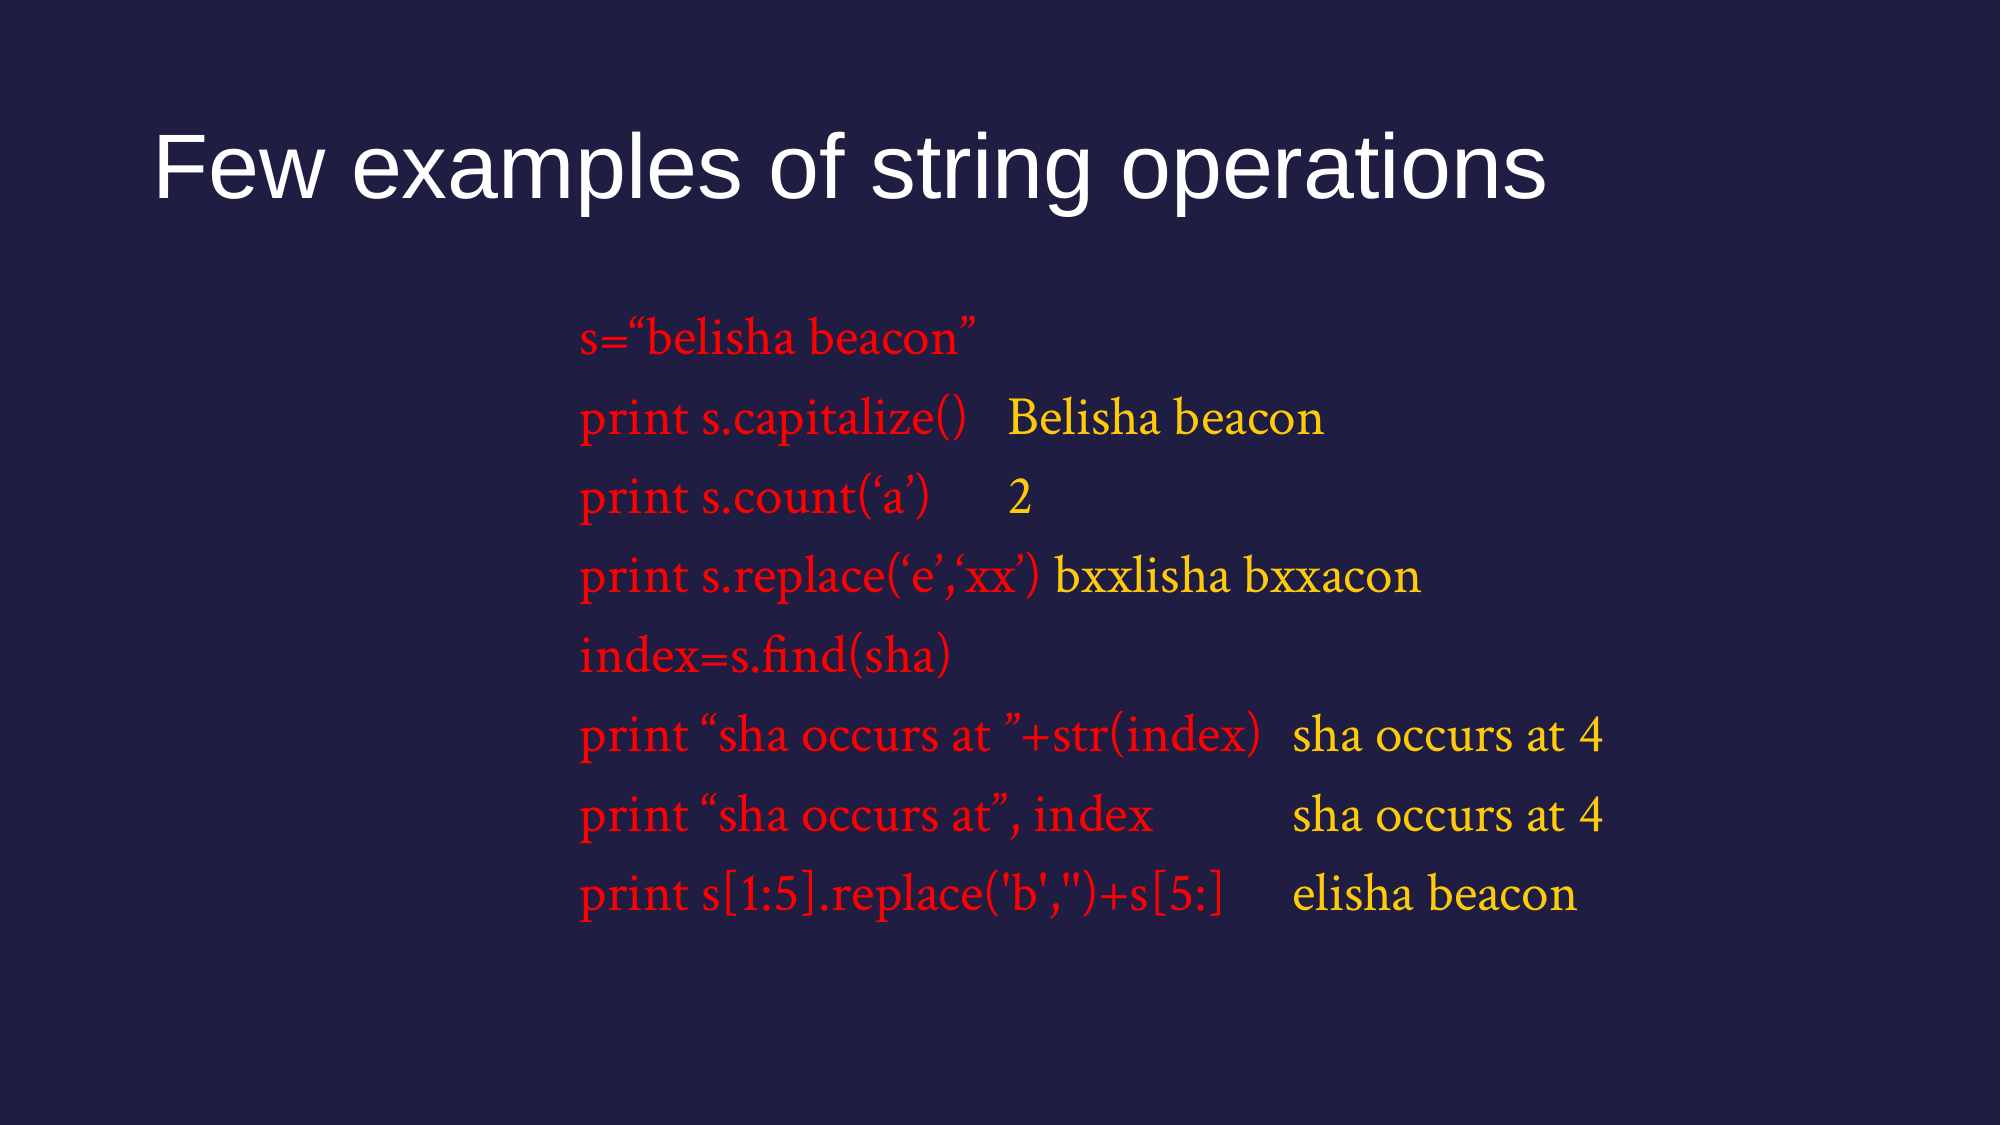

# Few examples of string operations
			s=“belisha beacon”
			print s.capitalize()	Belisha beacon
			print s.count(‘a’)	2
			print s.replace(‘e’,‘xx’) bxxlisha bxxacon
			index=s.find(sha)
			print “sha occurs at ”+str(index)	sha occurs at 4
			print “sha occurs at”, index	sha occurs at 4
			print s[1:5].replace('b','')+s[5:]	elisha beacon